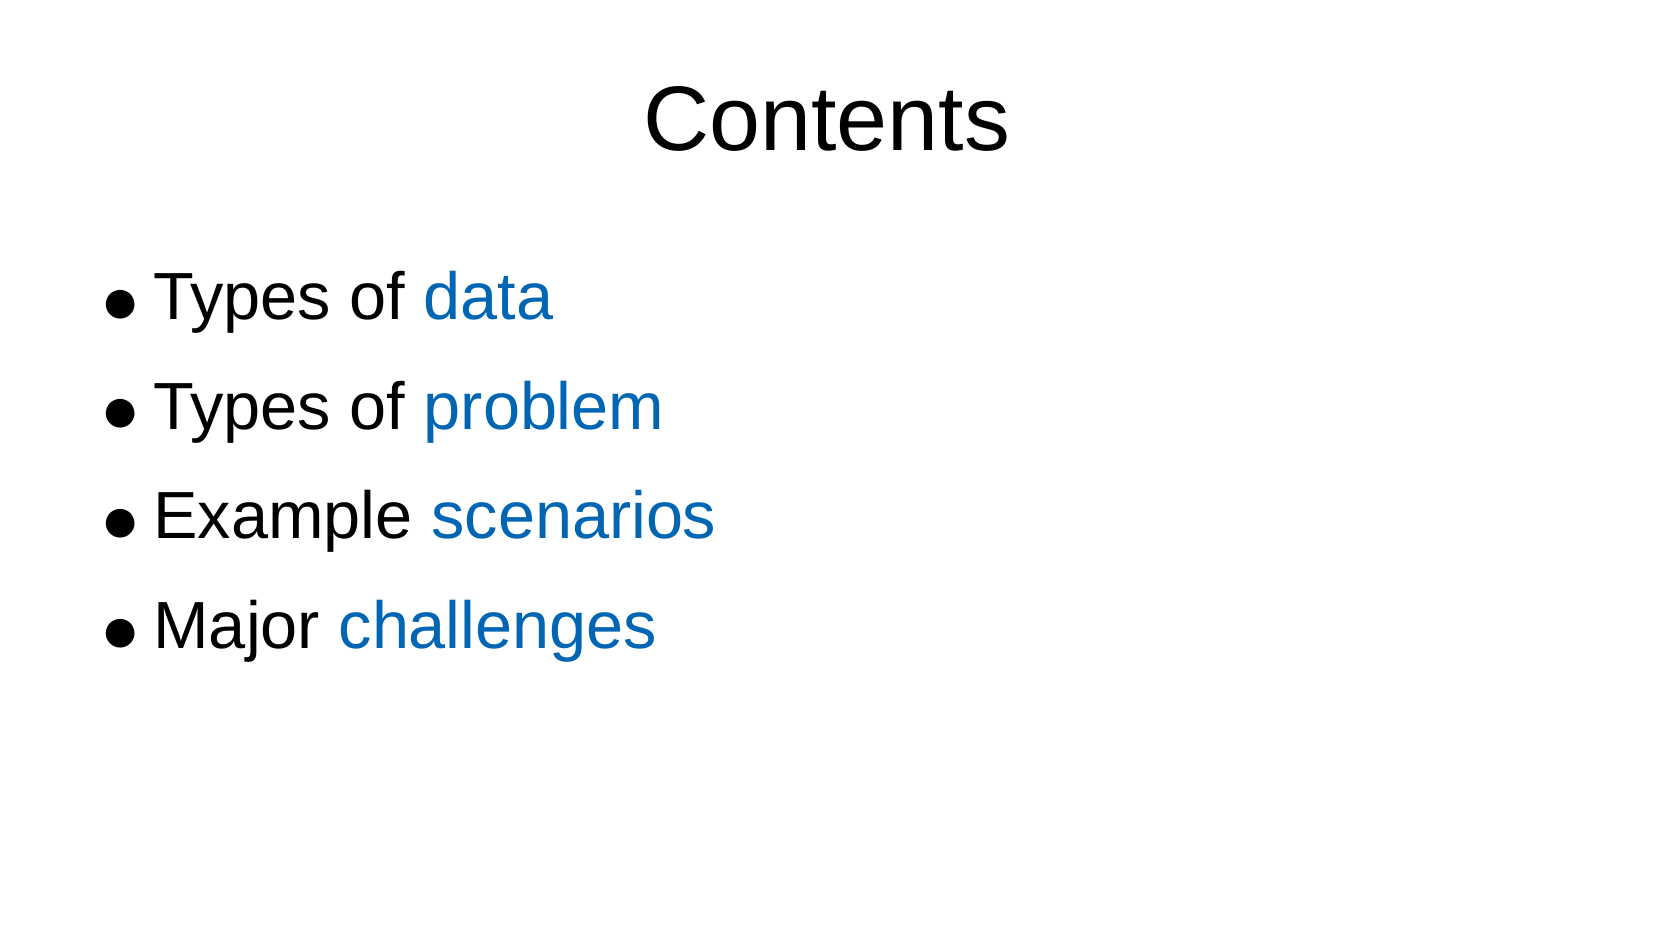

Contents
Types of data
Types of problem
Example scenarios
Major challenges